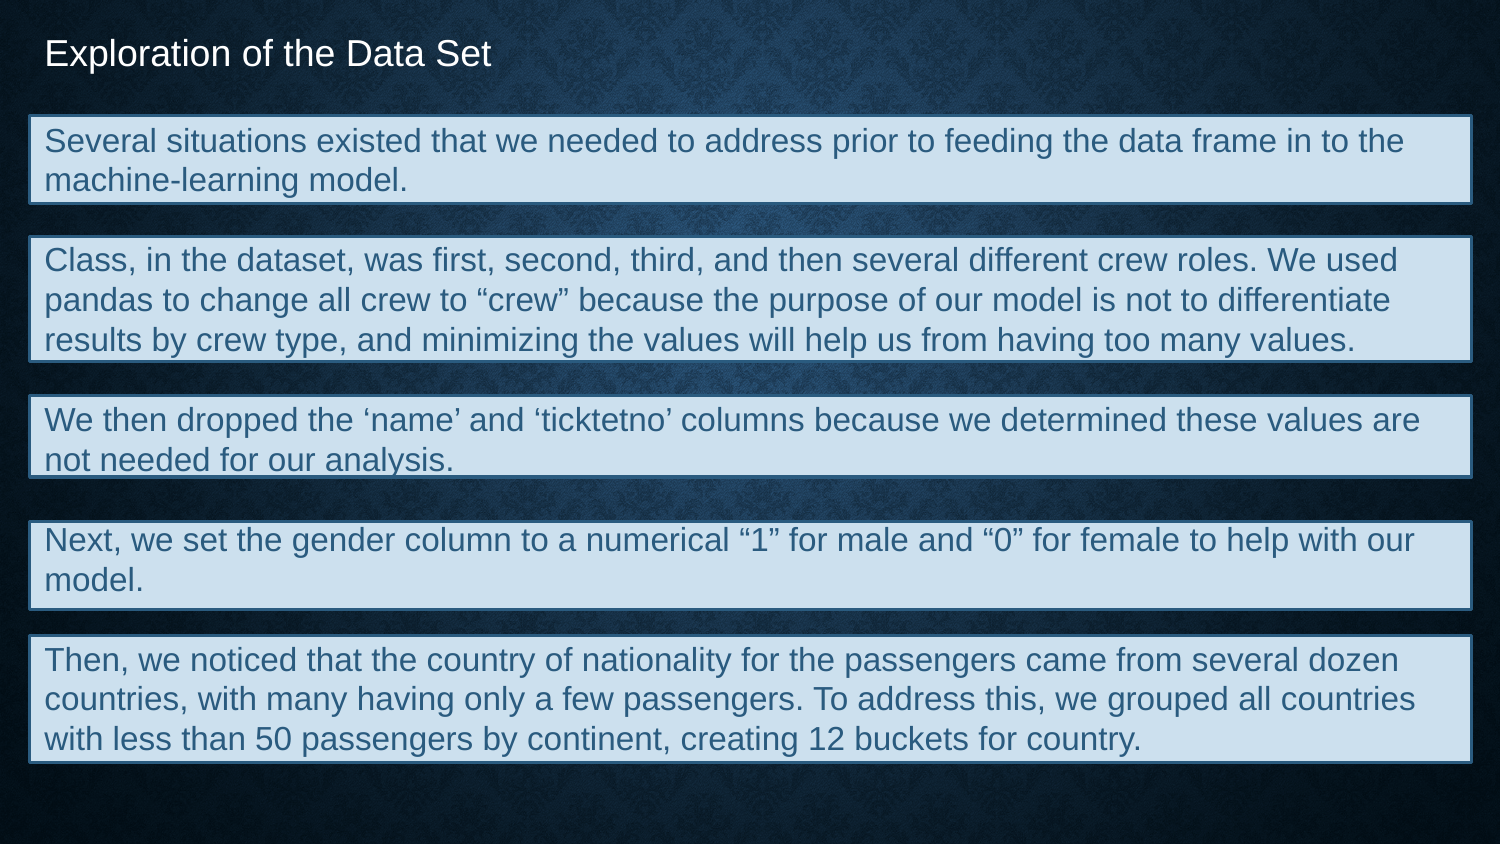

Exploration of the Data Set

Several situations existed that we needed to address prior to feeding the data frame in to the machine-learning model.

Class, in the dataset, was first, second, third, and then several different crew roles. We used pandas to change all crew to “crew” because the purpose of our model is not to differentiate results by crew type, and minimizing the values will help us from having too many values.

We then dropped the ‘name’ and ‘ticktetno’ columns because we determined these values are not needed for our analysis.

Next, we set the gender column to a numerical “1” for male and “0” for female to help with our model.

Then, we noticed that the country of nationality for the passengers came from several dozen countries, with many having only a few passengers. To address this, we grouped all countries with less than 50 passengers by continent, creating 12 buckets for country.